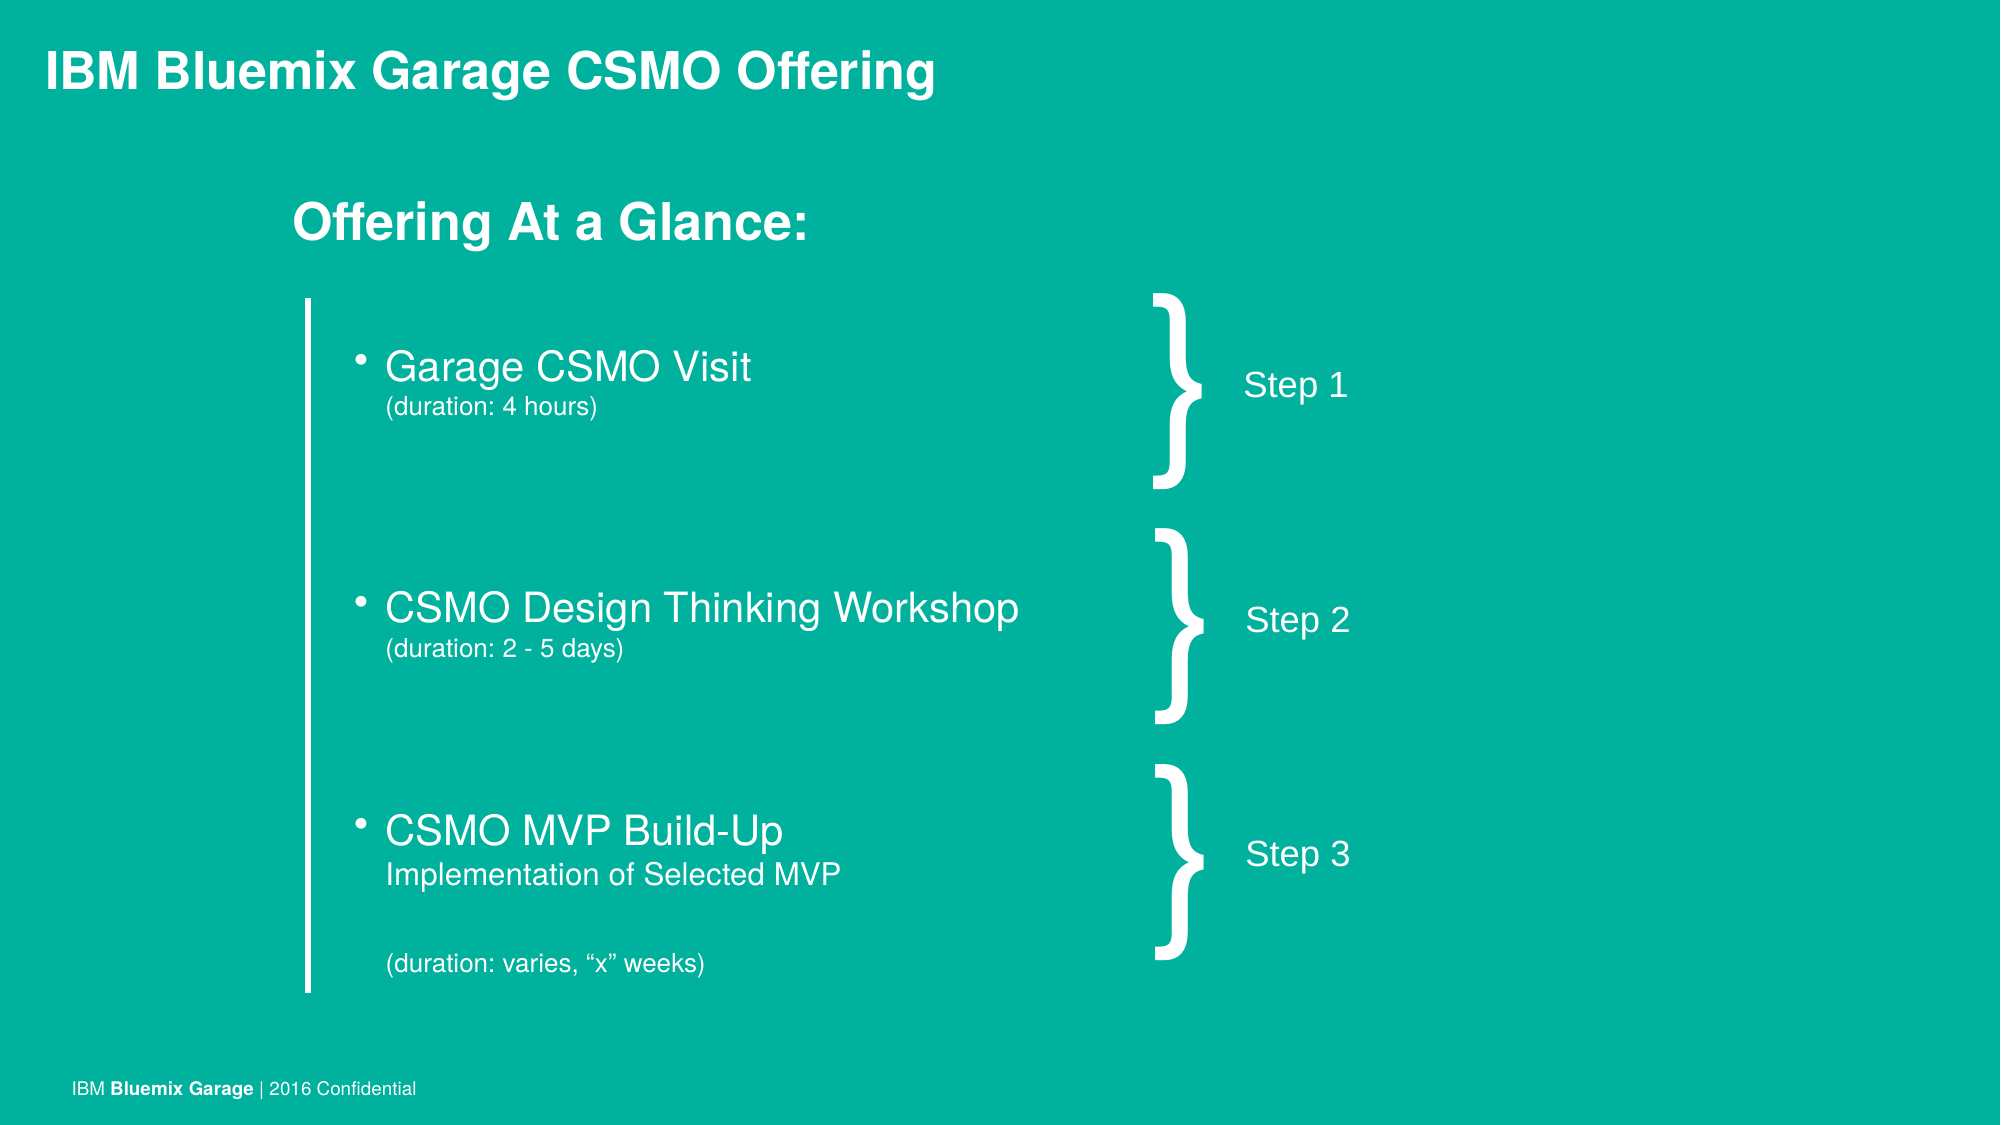

IBM Bluemix Garage CSMO Offering
Offering At a Glance:
}

Garage CSMO Visit
(duration: 4 hours)
CSMO Design Thinking Workshop
(duration: 2 - 5 days)
CSMO MVP Build-Up
Implementation of Selected MVP

Step 1
}
Step 2
}
Step 3
(duration: varies, “x” weeks)